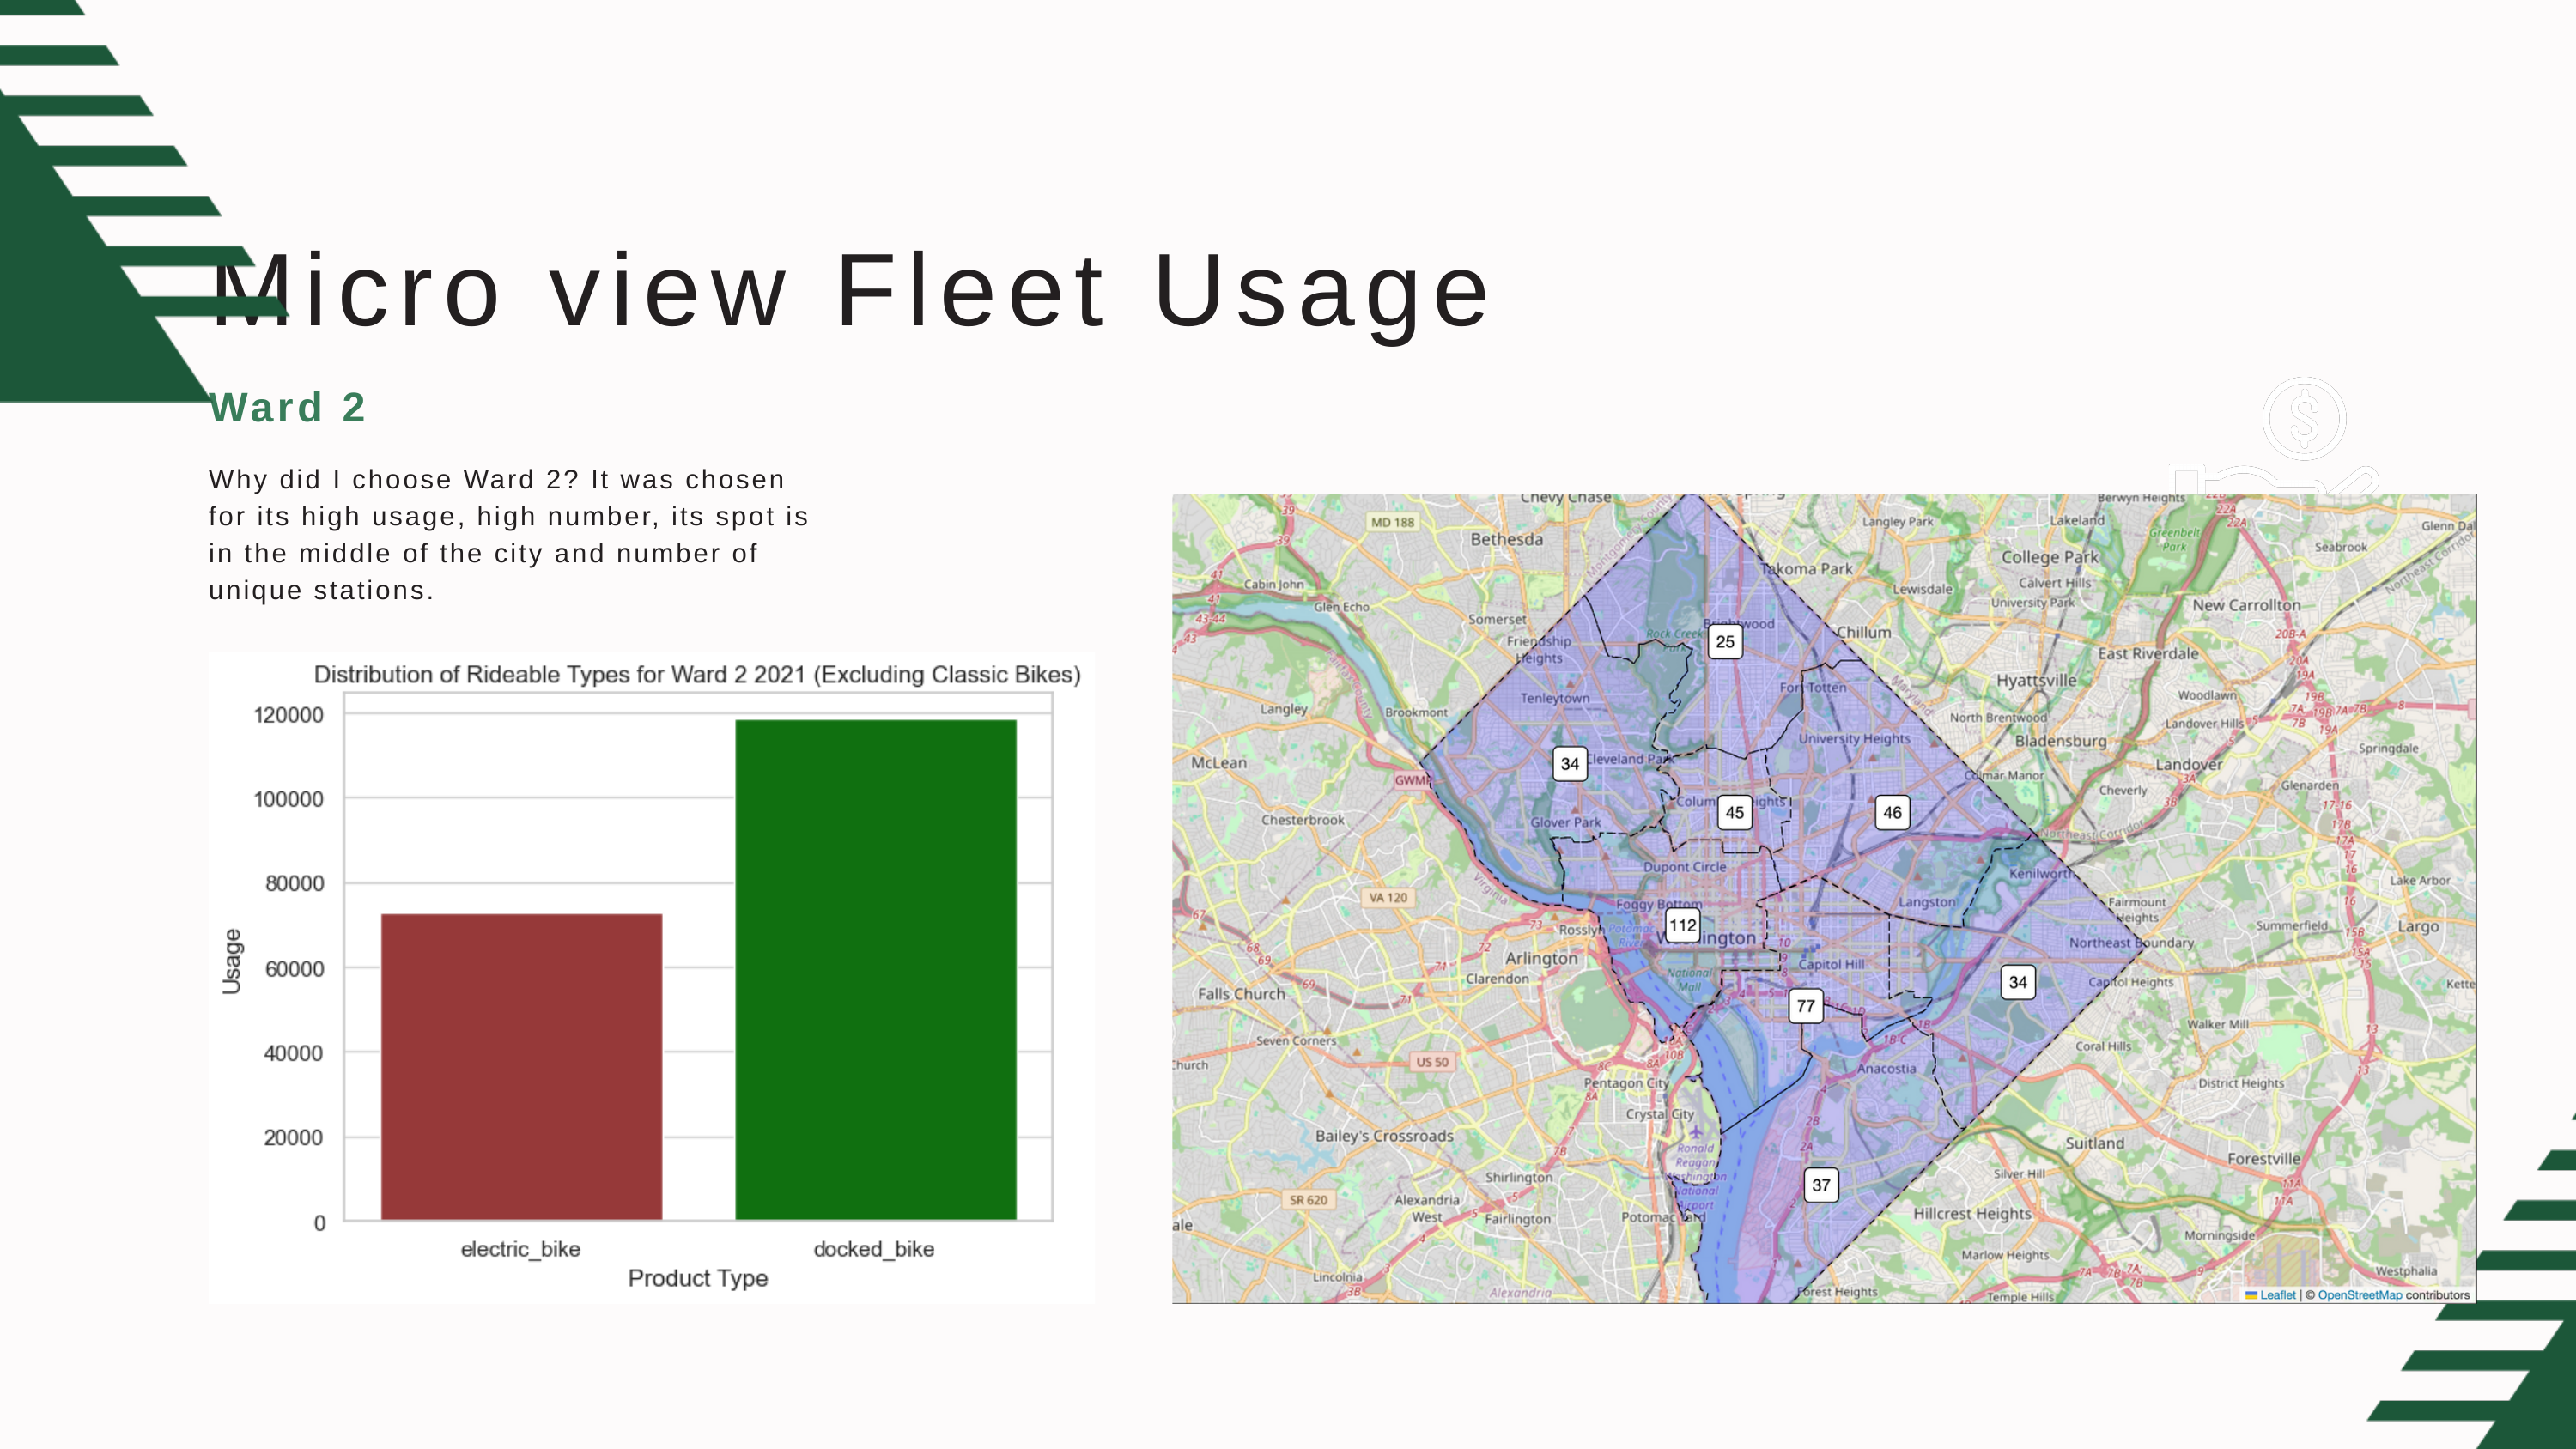

Micro view Fleet Usage
Ward 2

Why did I choose Ward 2? It was chosen  for its high usage, high number, its spot is in the middle of the city and number of unique stations.